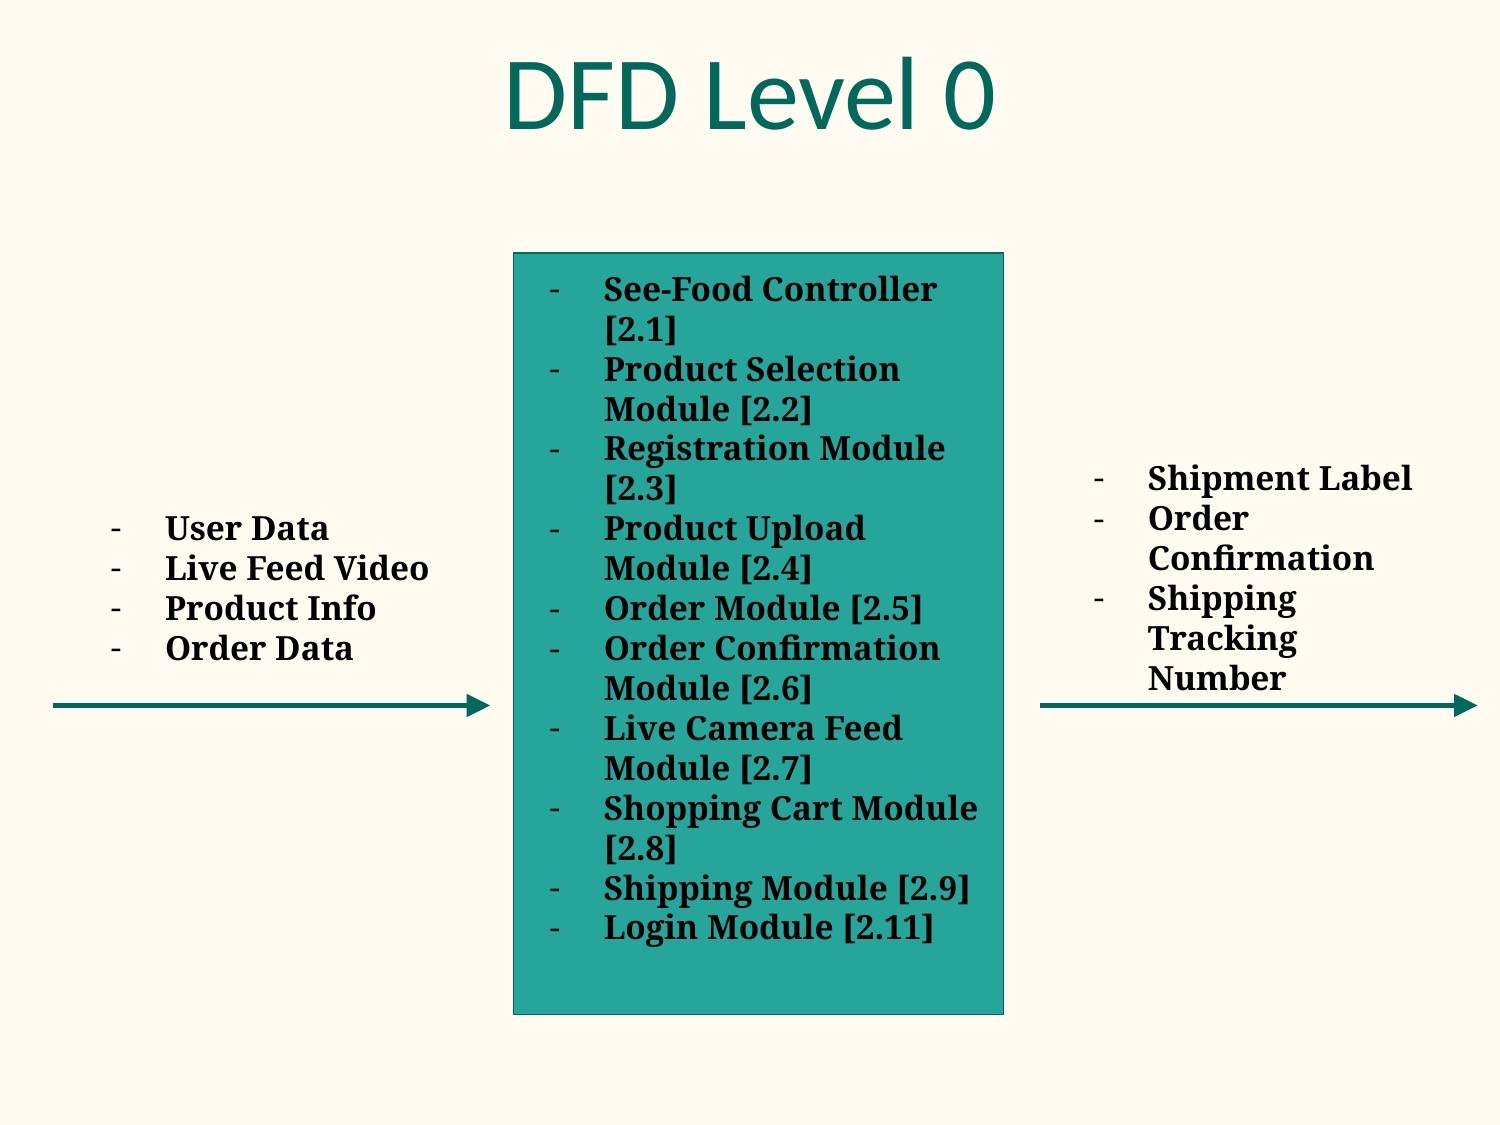

MODIFIED DFD LEVEL 0
Reformatted DFD Level 0 (Since the original is an image)
Added numeric labels and ordered with respect to presentation slides (With the exception of Login Module)
# DFD Level 0

See-Food Controller [2.1]
Product Selection Module [2.2]
Registration Module [2.3]
Product Upload Module [2.4]
Order Module [2.5]
Order Confirmation Module [2.6]
Live Camera Feed Module [2.7]
Shopping Cart Module [2.8]
Shipping Module [2.9]
Login Module [2.11]
Shipment Label
Order Confirmation
Shipping Tracking Number
User Data
Live Feed Video
Product Info
Order Data